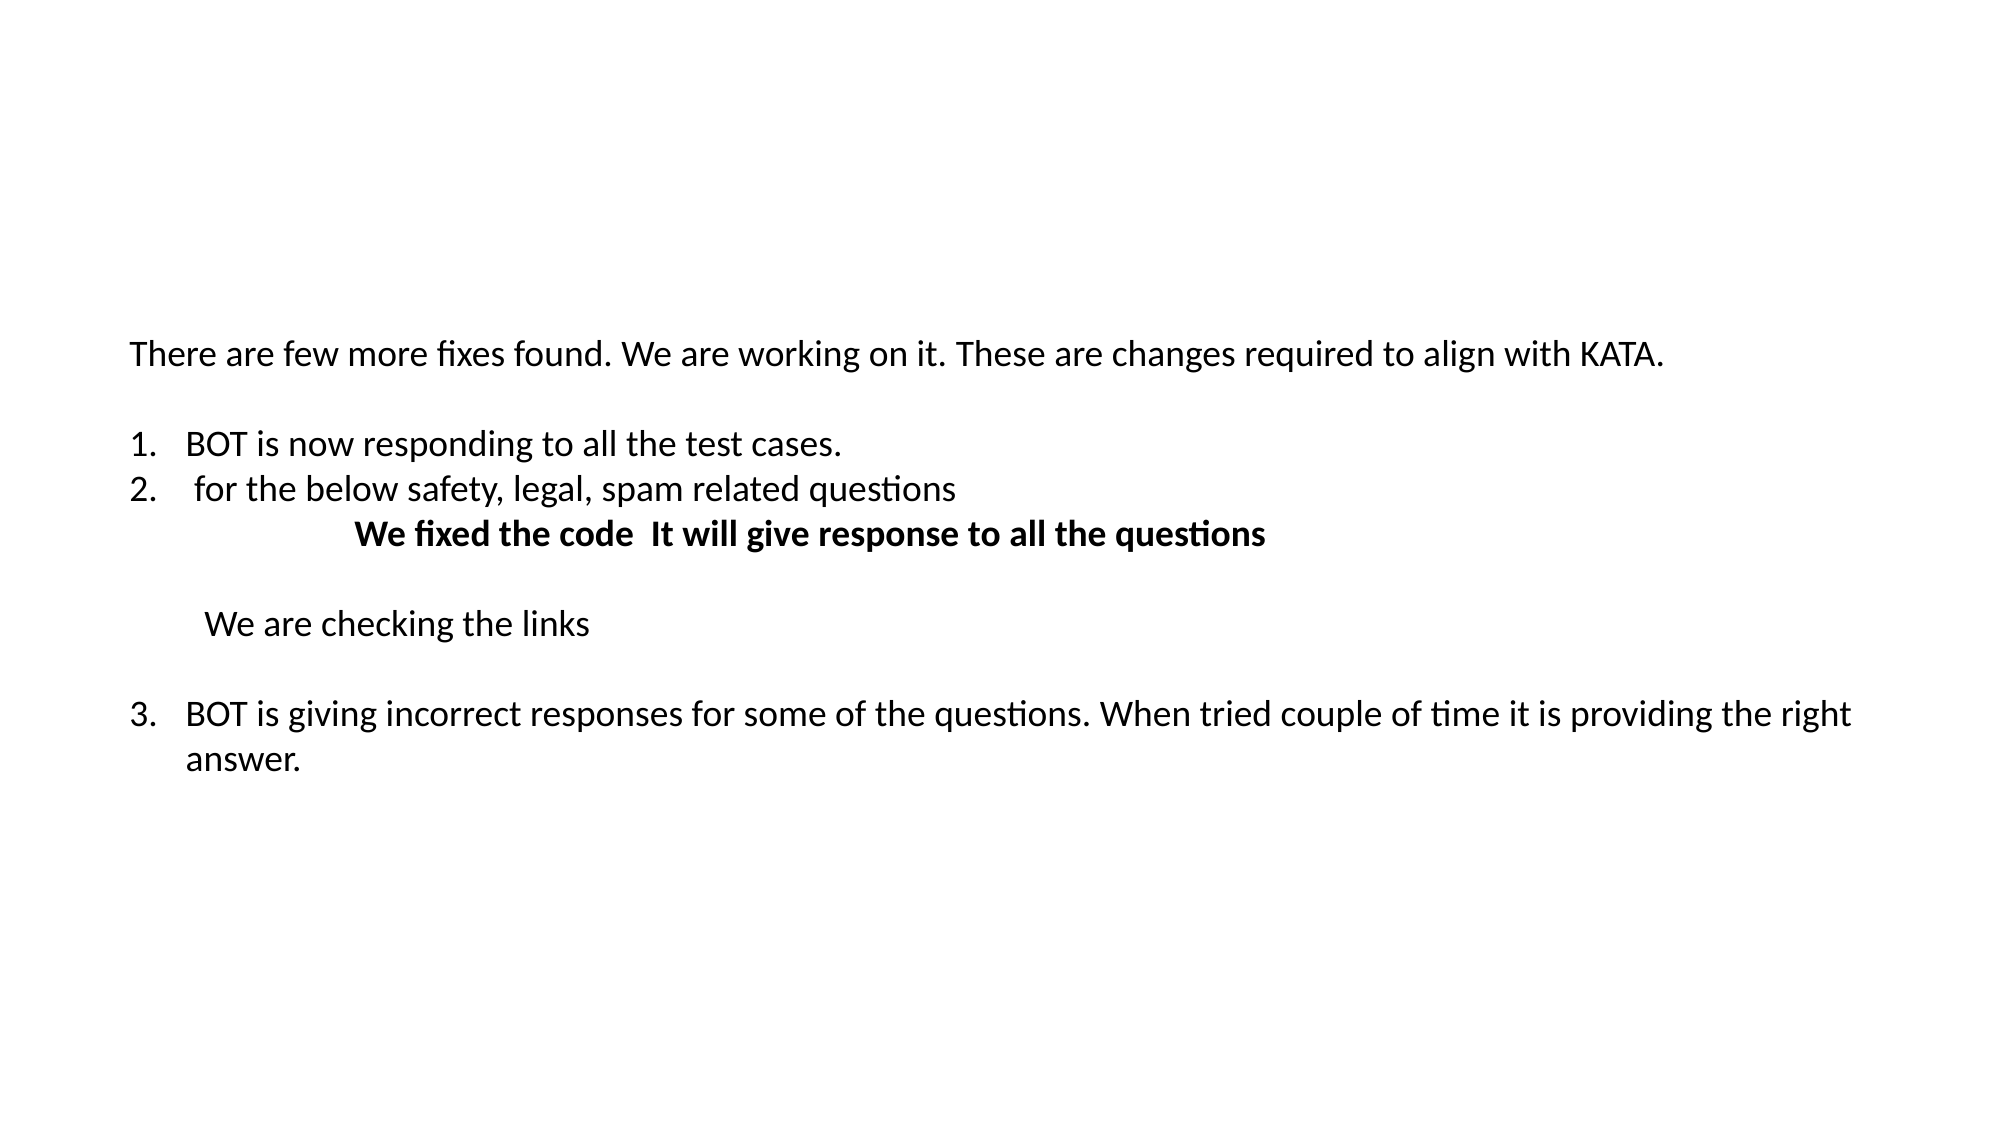

There are few more fixes found. We are working on it. These are changes required to align with KATA.

BOT is now responding to all the test cases.
 for the below safety, legal, spam related questions
	We fixed the code  It will give response to all the questions

We are checking the links

BOT is giving incorrect responses for some of the questions. When tried couple of time it is providing the right answer.